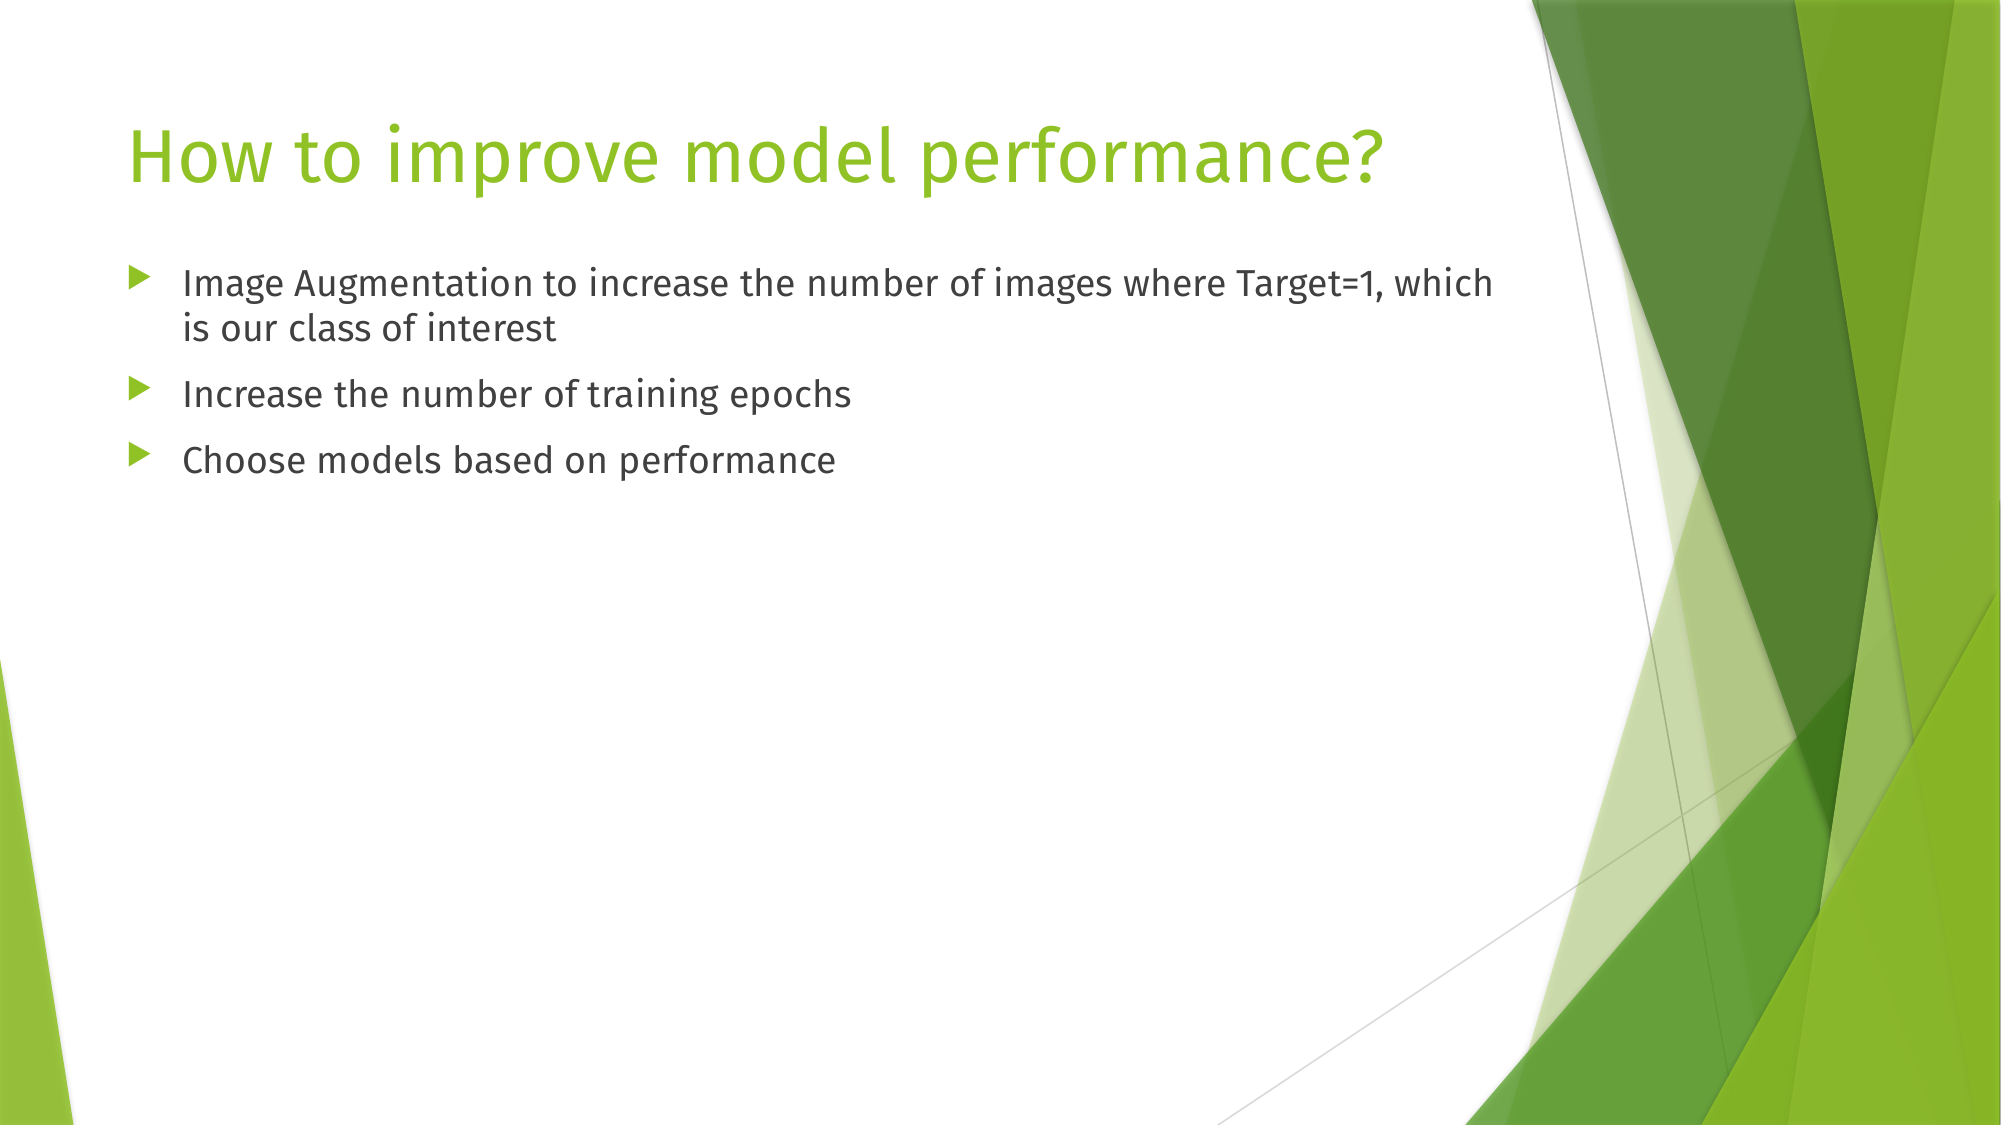

# How to improve model performance?
Image Augmentation to increase the number of images where Target=1, which is our class of interest
Increase the number of training epochs
Choose models based on performance